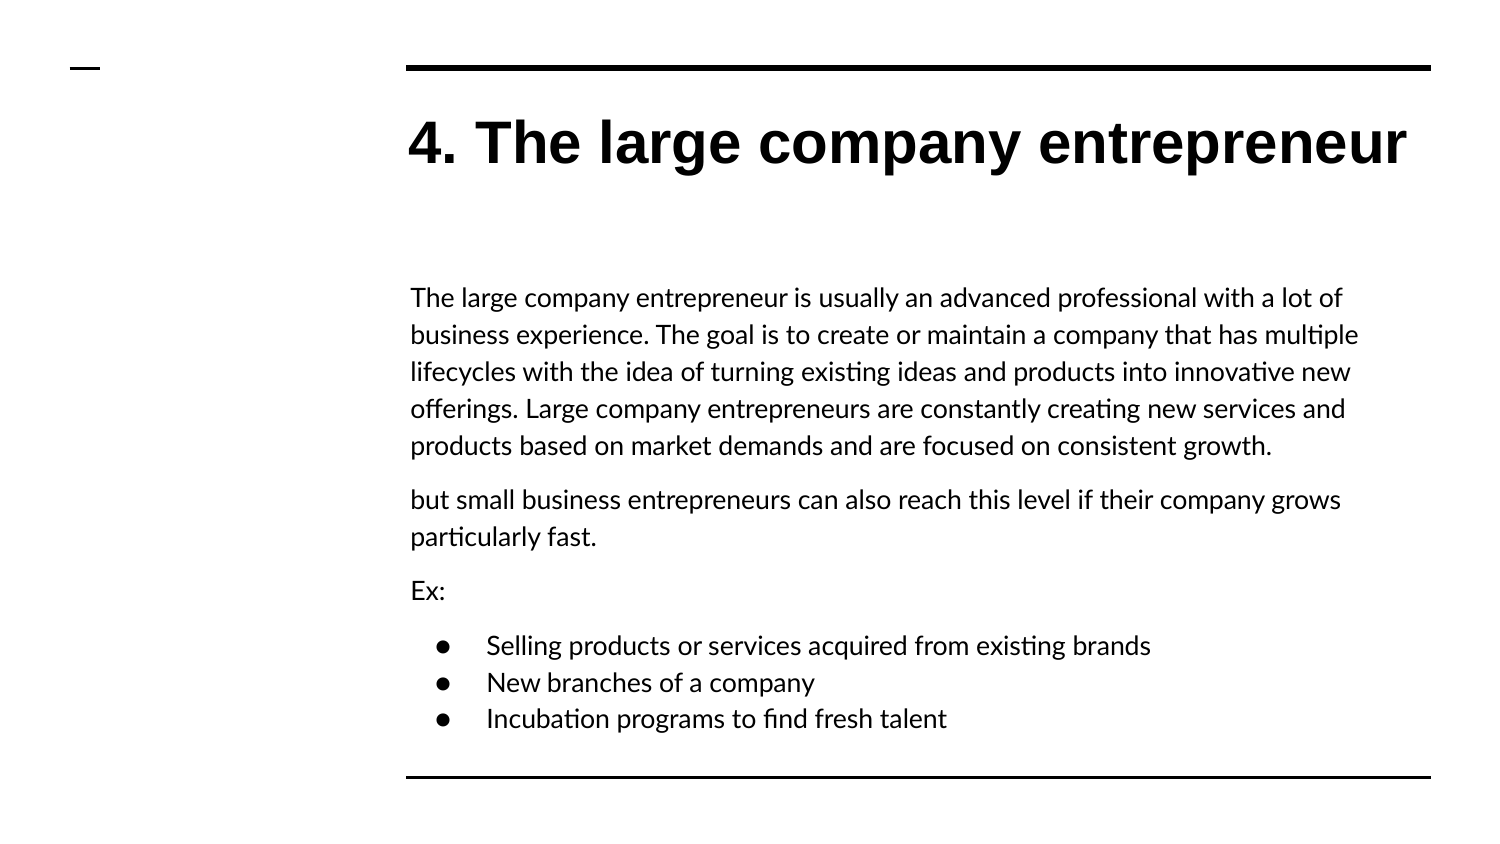

# 4. The large company entrepreneur
The large company entrepreneur is usually an advanced professional with a lot of business experience. The goal is to create or maintain a company that has multiple lifecycles with the idea of turning existing ideas and products into innovative new offerings. Large company entrepreneurs are constantly creating new services and products based on market demands and are focused on consistent growth.
but small business entrepreneurs can also reach this level if their company grows particularly fast.
Ex:
Selling products or services acquired from existing brands
New branches of a company
Incubation programs to find fresh talent